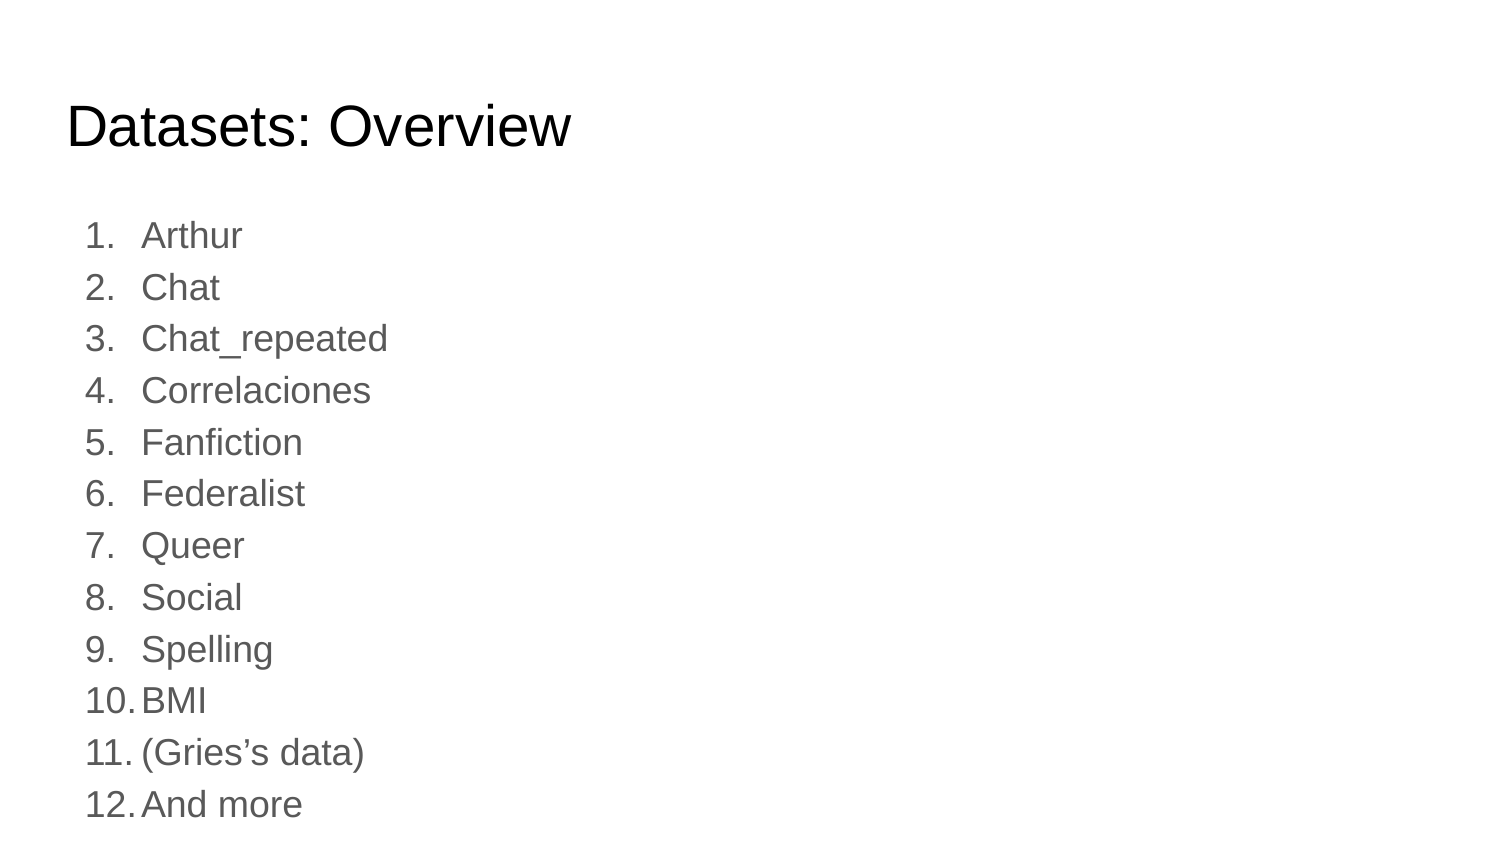

# Datasets: Overview
Arthur
Chat
Chat_repeated
Correlaciones
Fanfiction
Federalist
Queer
Social
Spelling
BMI
(Gries’s data)
And more